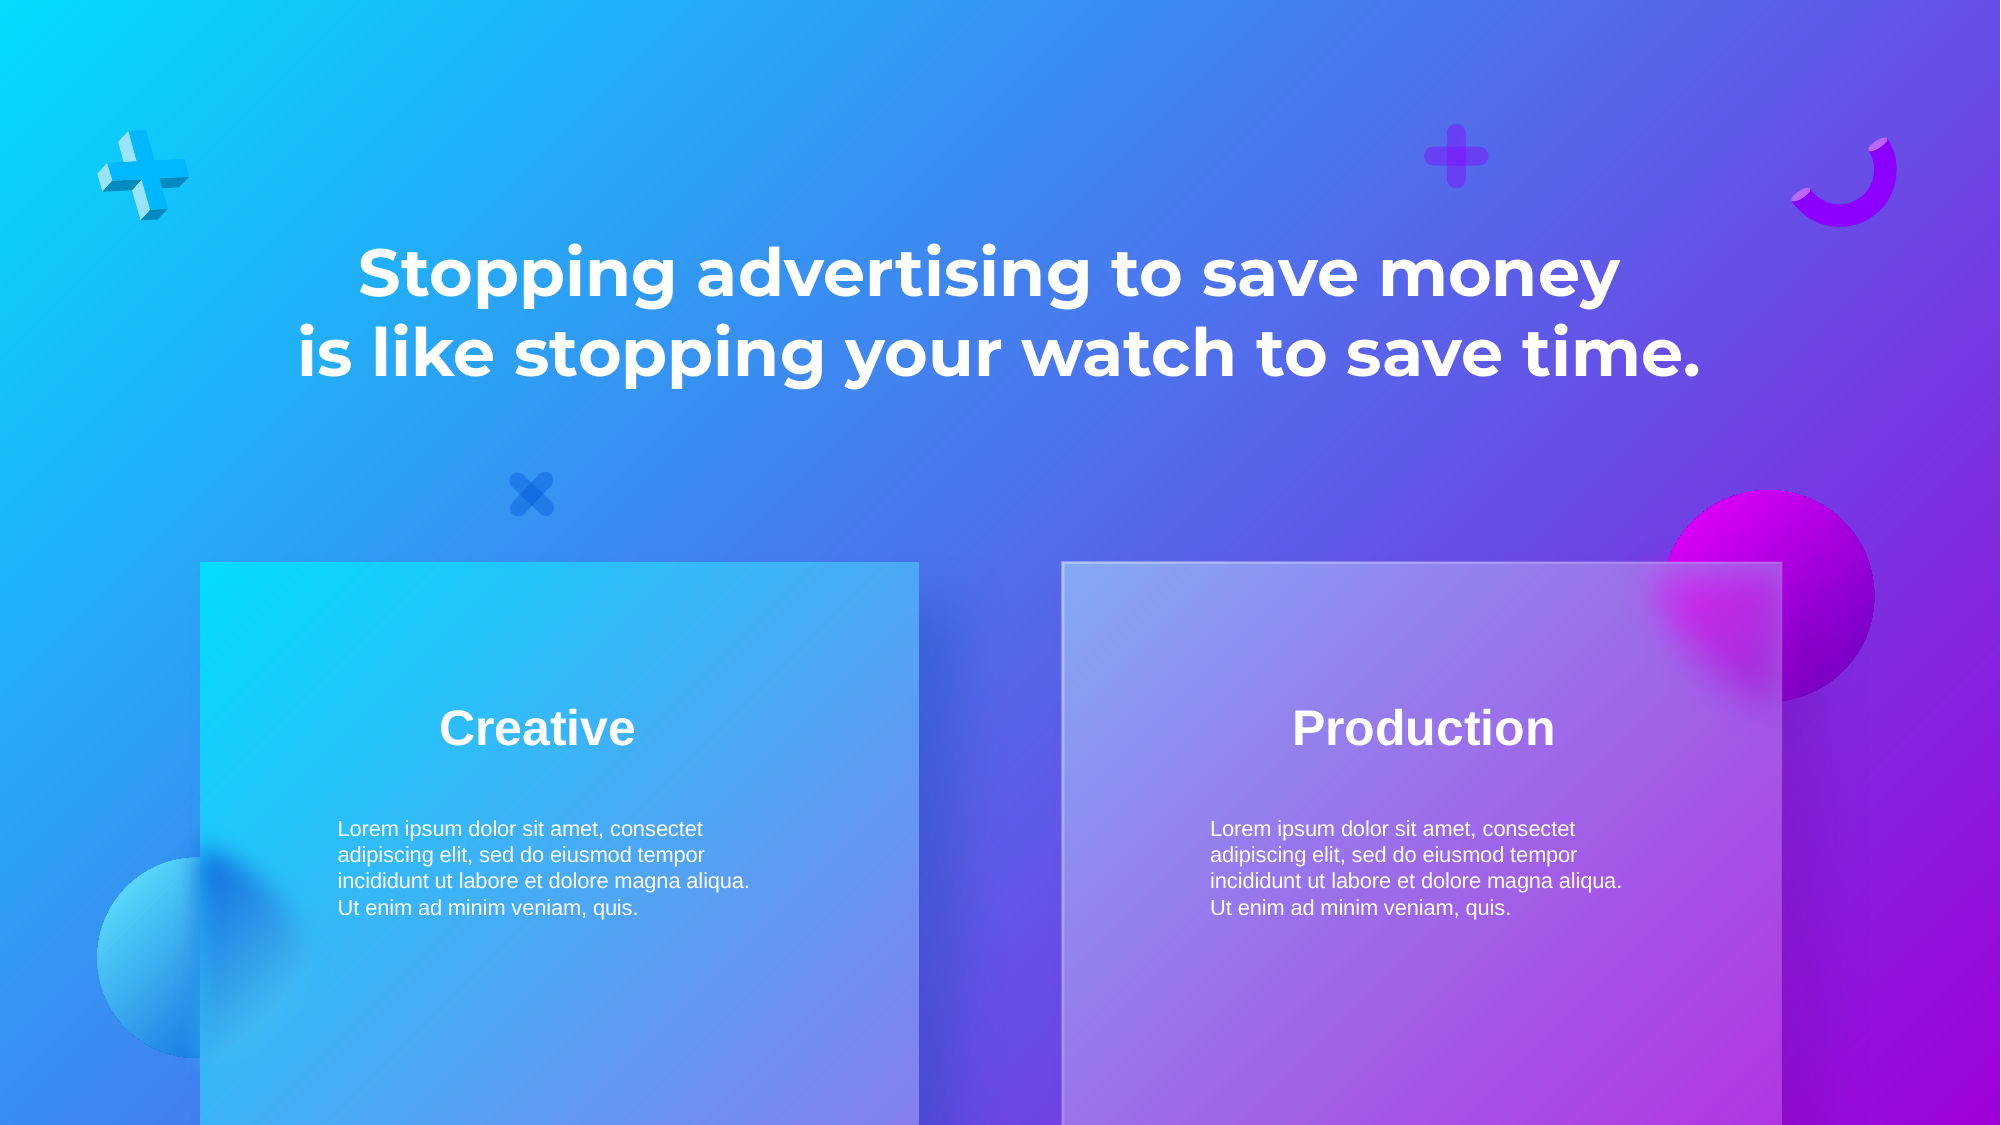

Stopping advertising to save money
is like stopping your watch to save time.

Creative
Production
Lorem ipsum dolor sit amet, consectet adipiscing elit, sed do eiusmod tempor incididunt ut labore et dolore magna aliqua. Ut enim ad minim veniam, quis.
Lorem ipsum dolor sit amet, consectet adipiscing elit, sed do eiusmod tempor incididunt ut labore et dolore magna aliqua. Ut enim ad minim veniam, quis.